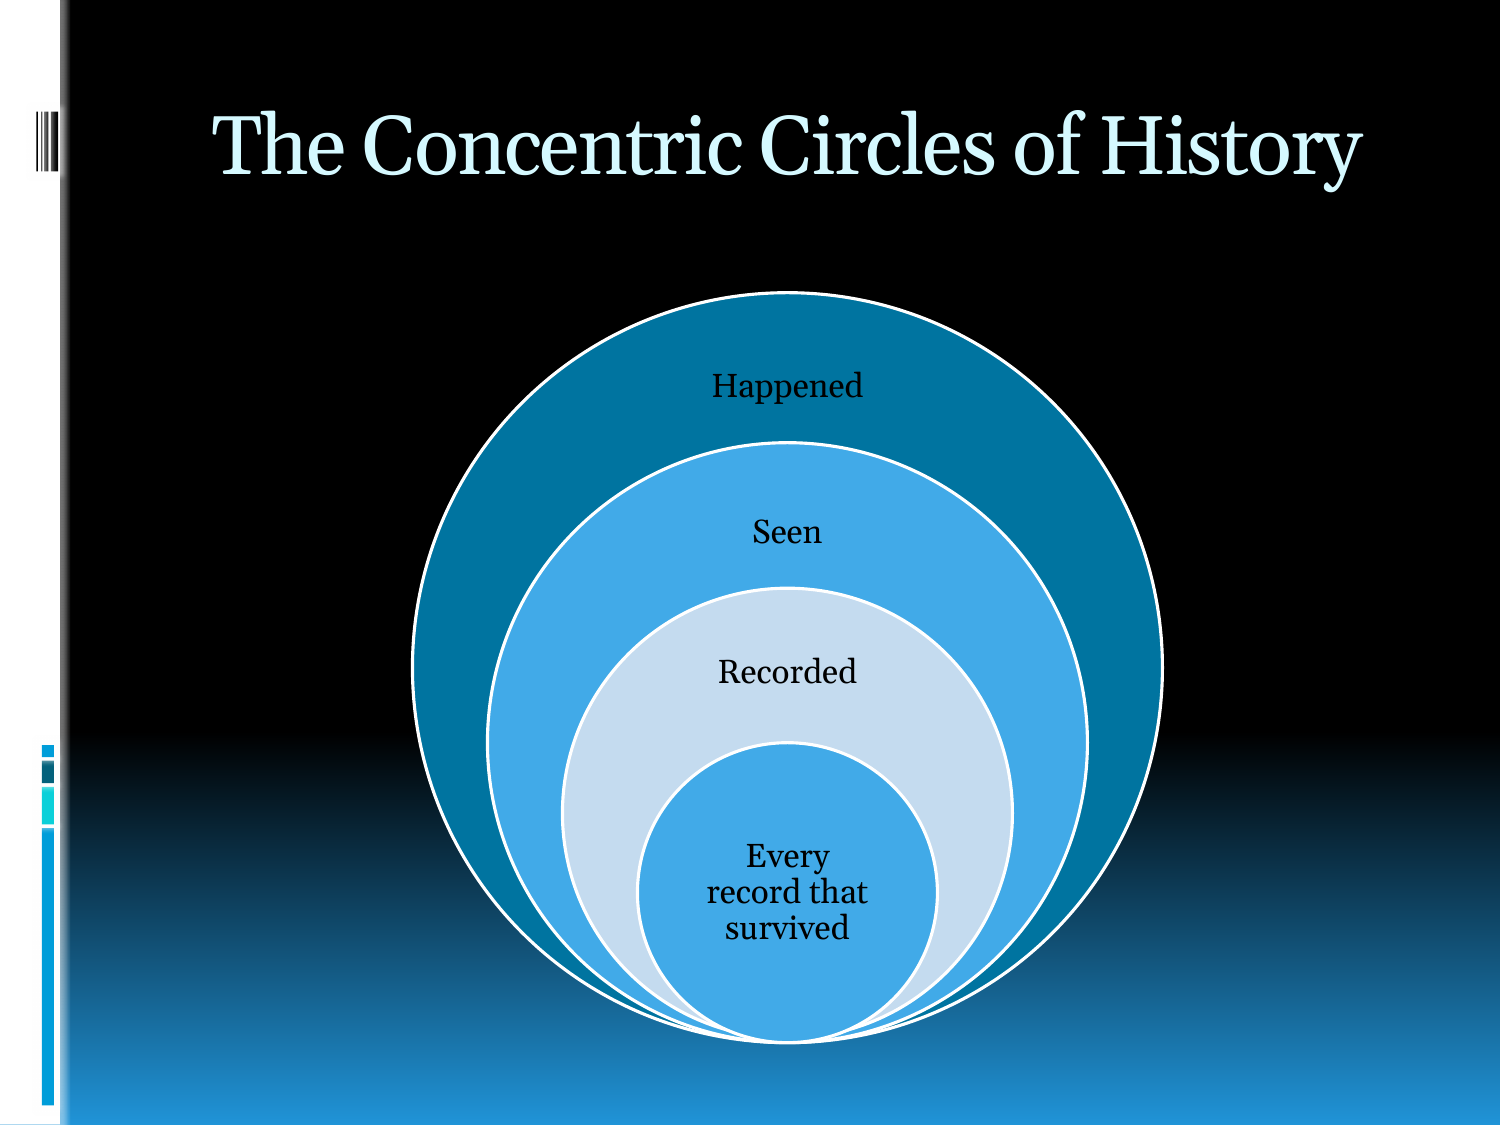

# The Concentric Circles of History
Happened
Seen
Recorded
Every record that survived